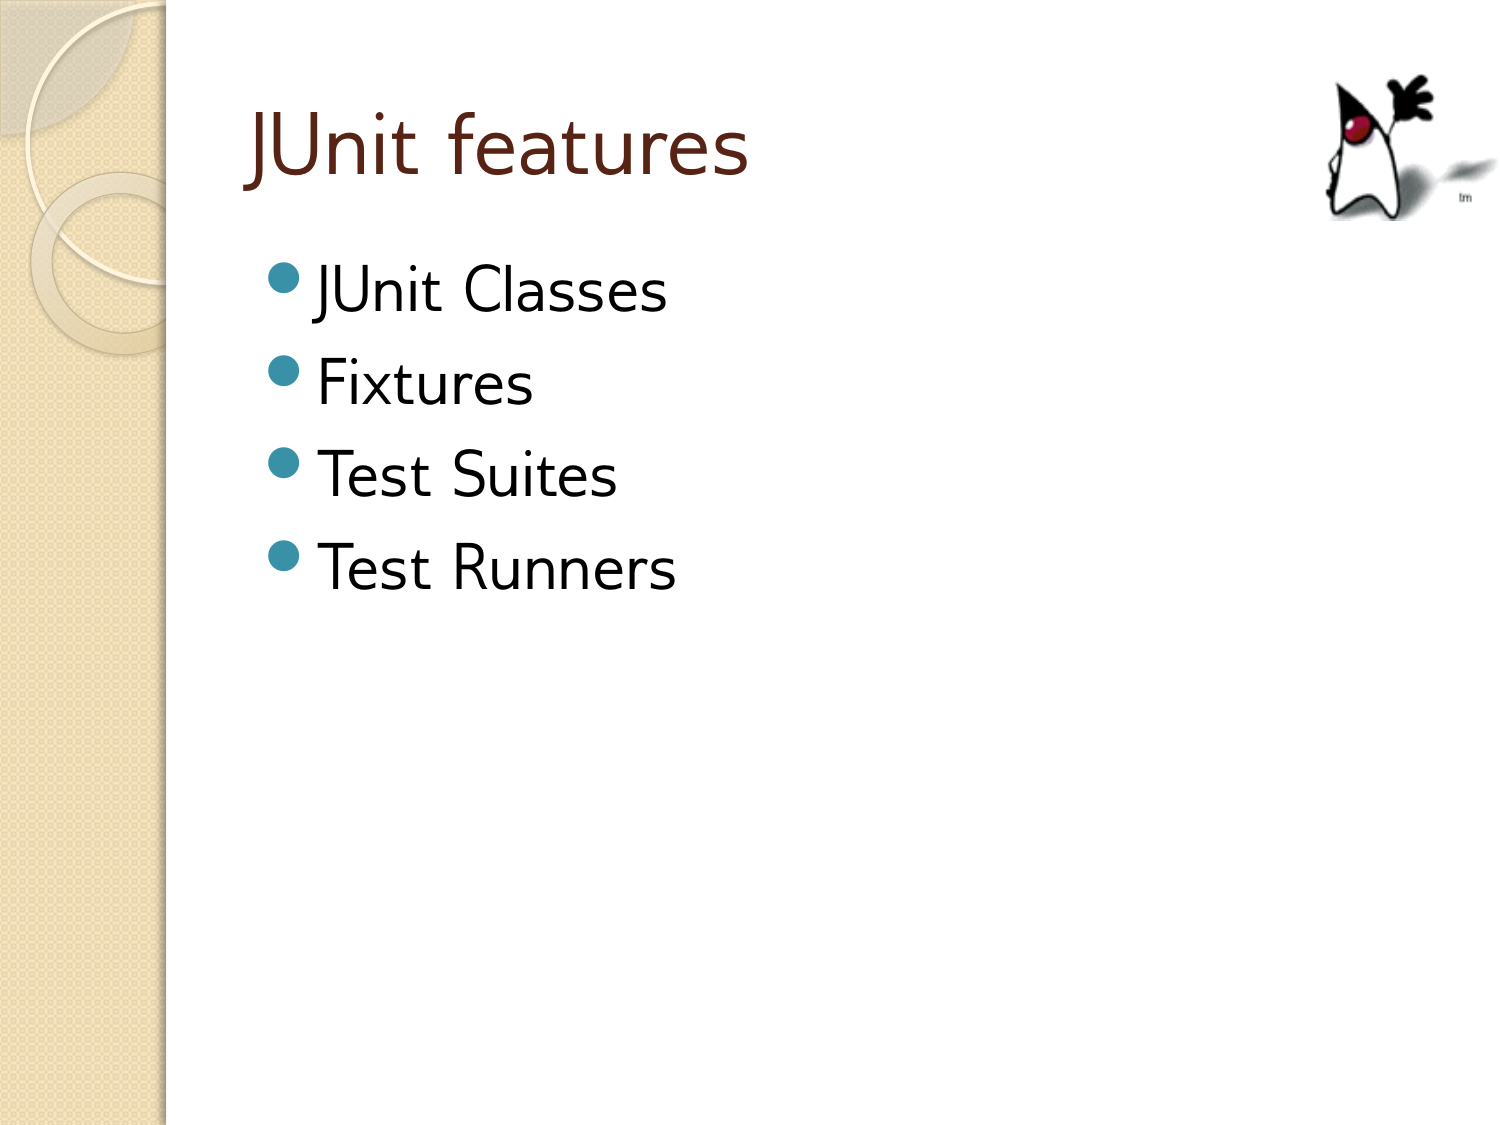

# JUnit features
JUnit Classes
Fixtures
Test Suites
Test Runners